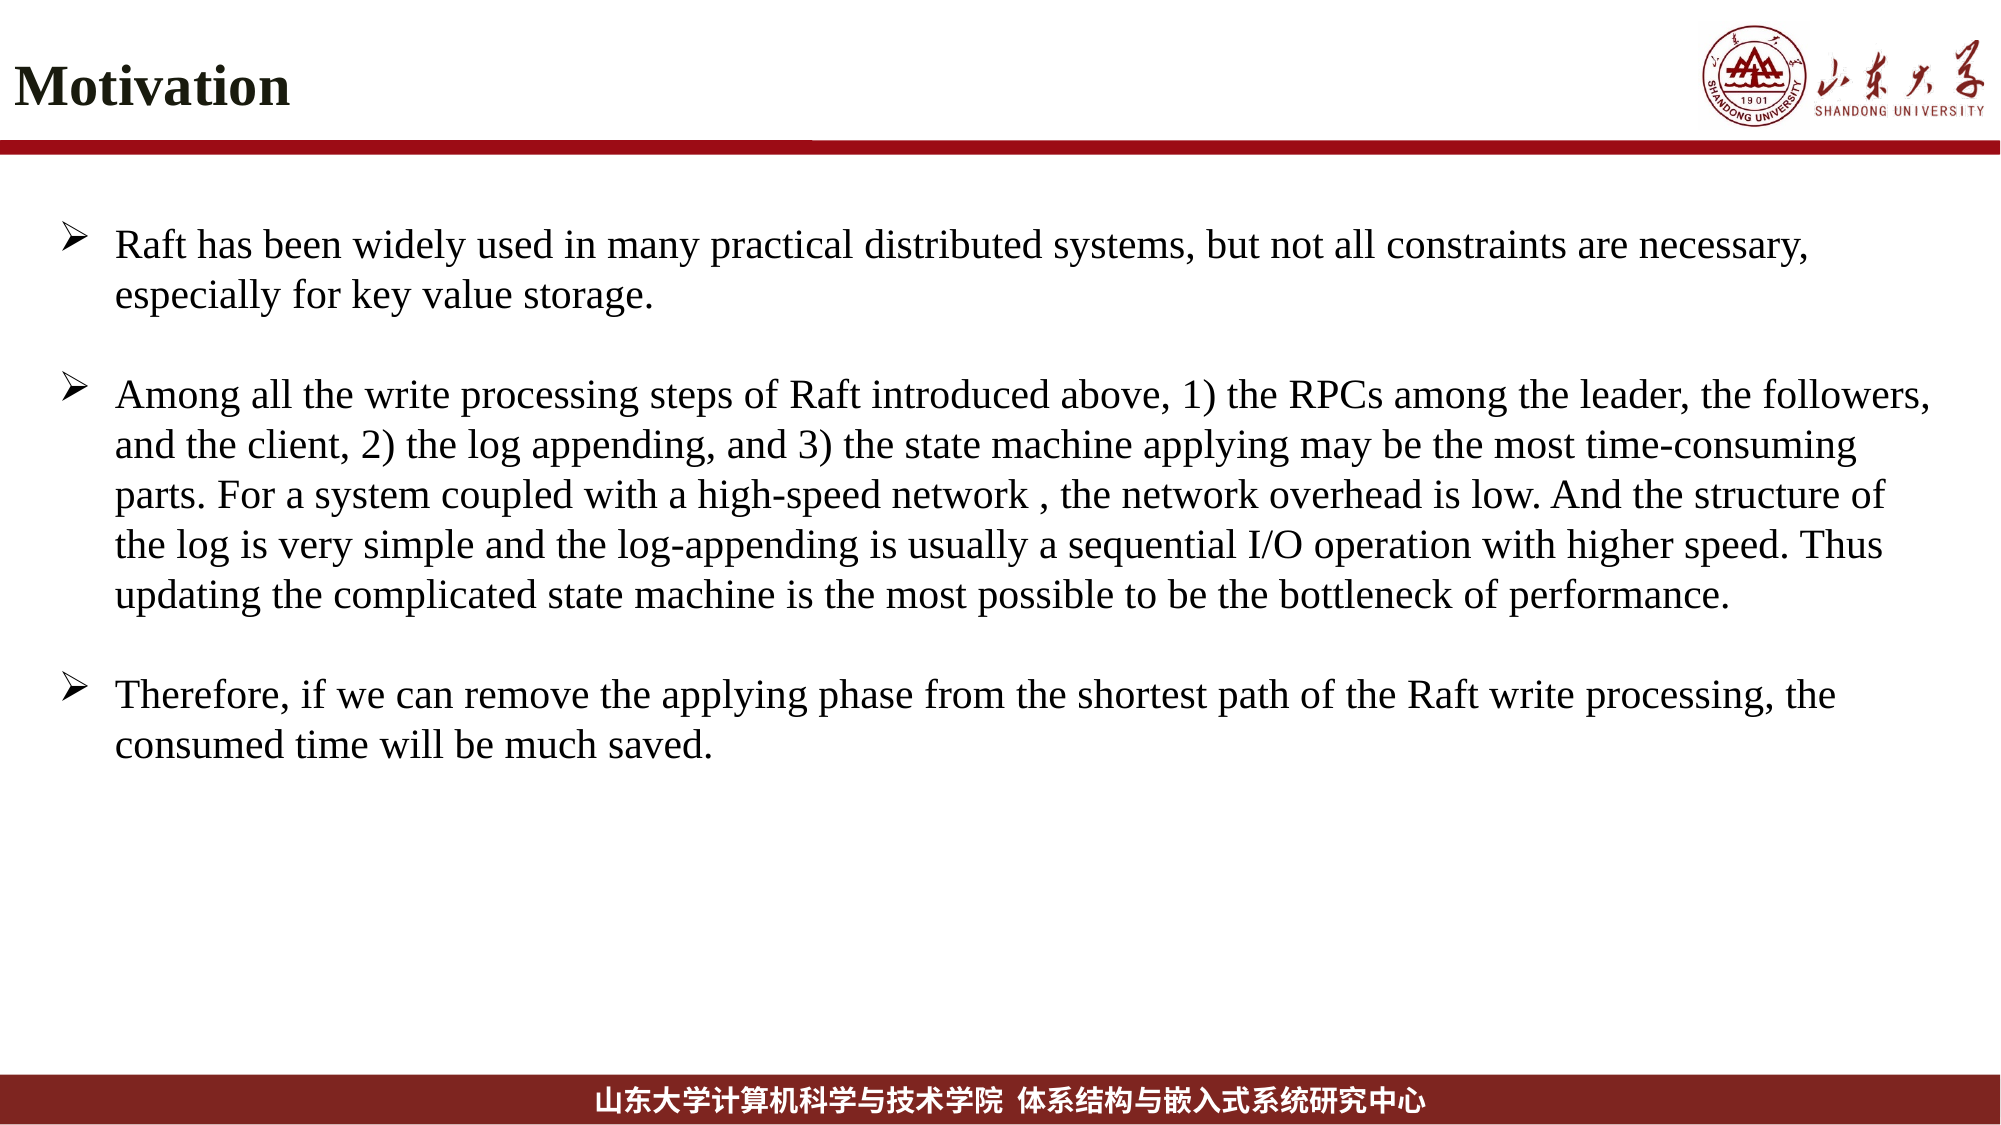

# Motivation
Raft has been widely used in many practical distributed systems, but not all constraints are necessary, especially for key value storage.

Among all the write processing steps of Raft introduced above, 1) the RPCs among the leader, the followers, and the client, 2) the log appending, and 3) the state machine applying may be the most time-consuming parts. For a system coupled with a high-speed network , the network overhead is low. And the structure of the log is very simple and the log-appending is usually a sequential I/O operation with higher speed. Thus updating the complicated state machine is the most possible to be the bottleneck of performance.

Therefore, if we can remove the applying phase from the shortest path of the Raft write processing, the consumed time will be much saved.